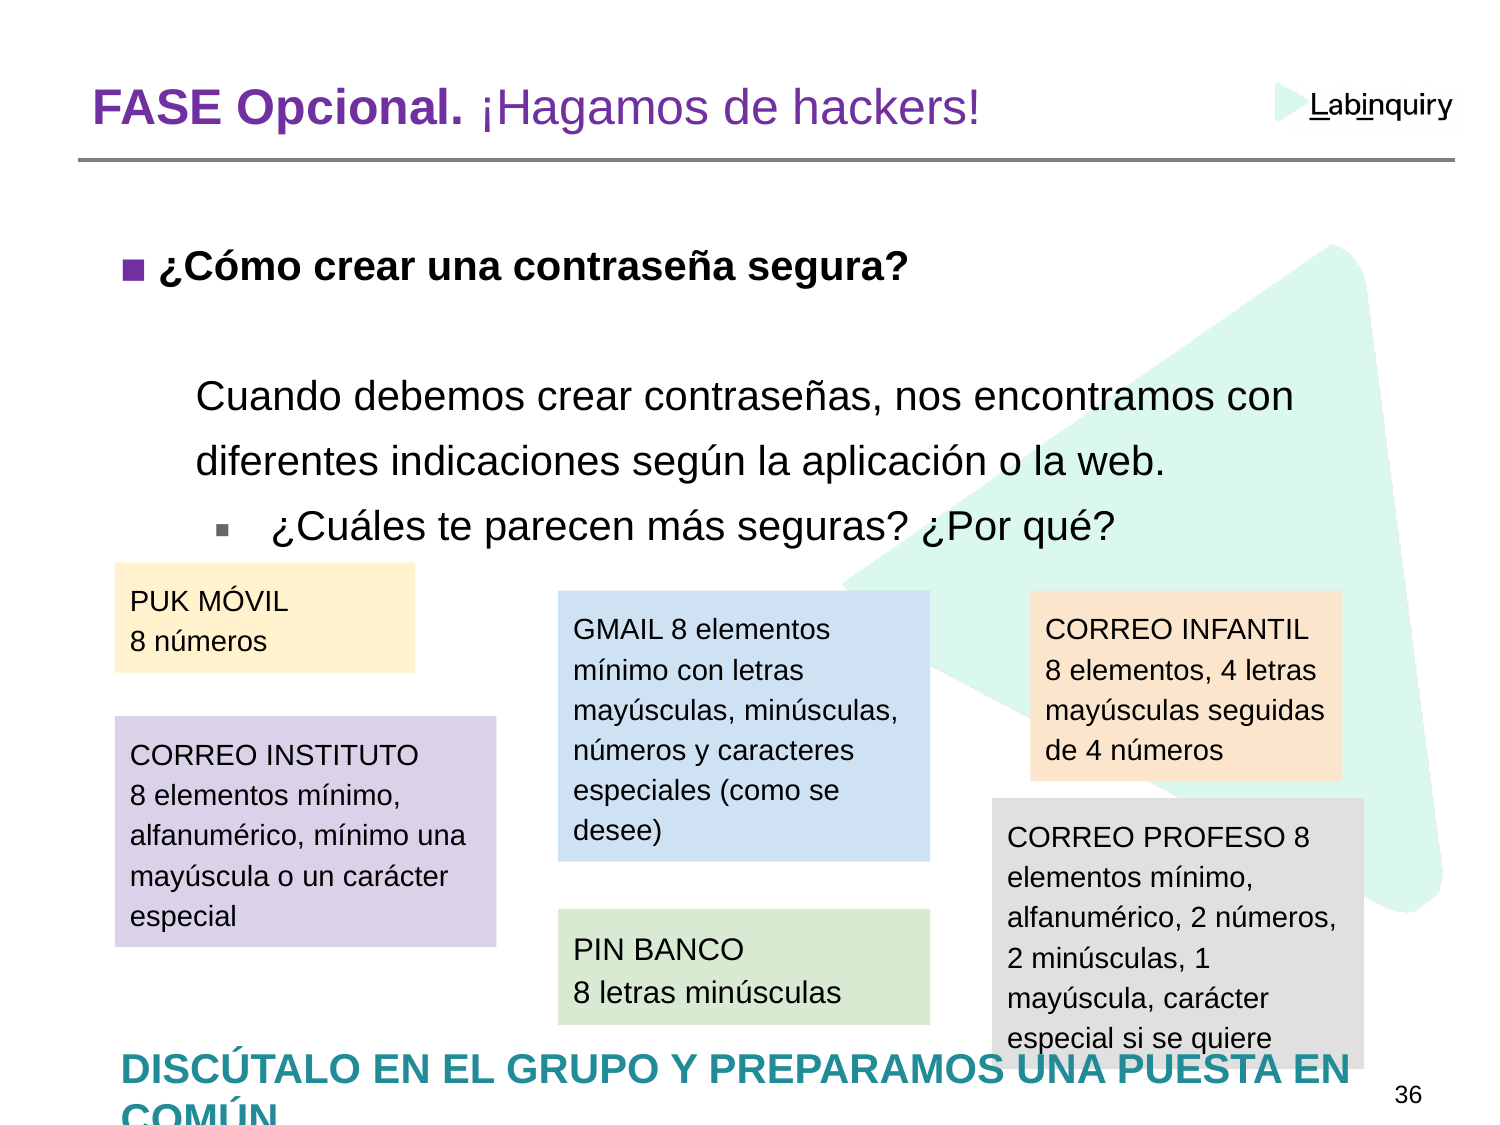

# FASE Opcional. ¡Hagamos de hackers!
¿Cómo crear una contraseña segura?

Cuando debemos crear contraseñas, nos encontramos con diferentes indicaciones según la aplicación o la web.
¿Cuáles te parecen más seguras? ¿Por qué?

PUK MÓVIL
8 números
GMAIL 8 elementos mínimo con letras mayúsculas, minúsculas, números y caracteres especiales (como se desee)
CORREO INFANTIL 8 elementos, 4 letras mayúsculas seguidas de 4 números
CORREO INSTITUTO
8 elementos mínimo, alfanumérico, mínimo una mayúscula o un carácter especial
CORREO PROFESO 8 elementos mínimo, alfanumérico, 2 números, 2 minúsculas, 1 mayúscula, carácter especial si se quiere
PIN BANCO
8 letras minúsculas
DISCÚTALO EN EL GRUPO Y PREPARAMOS UNA PUESTA EN COMÚN